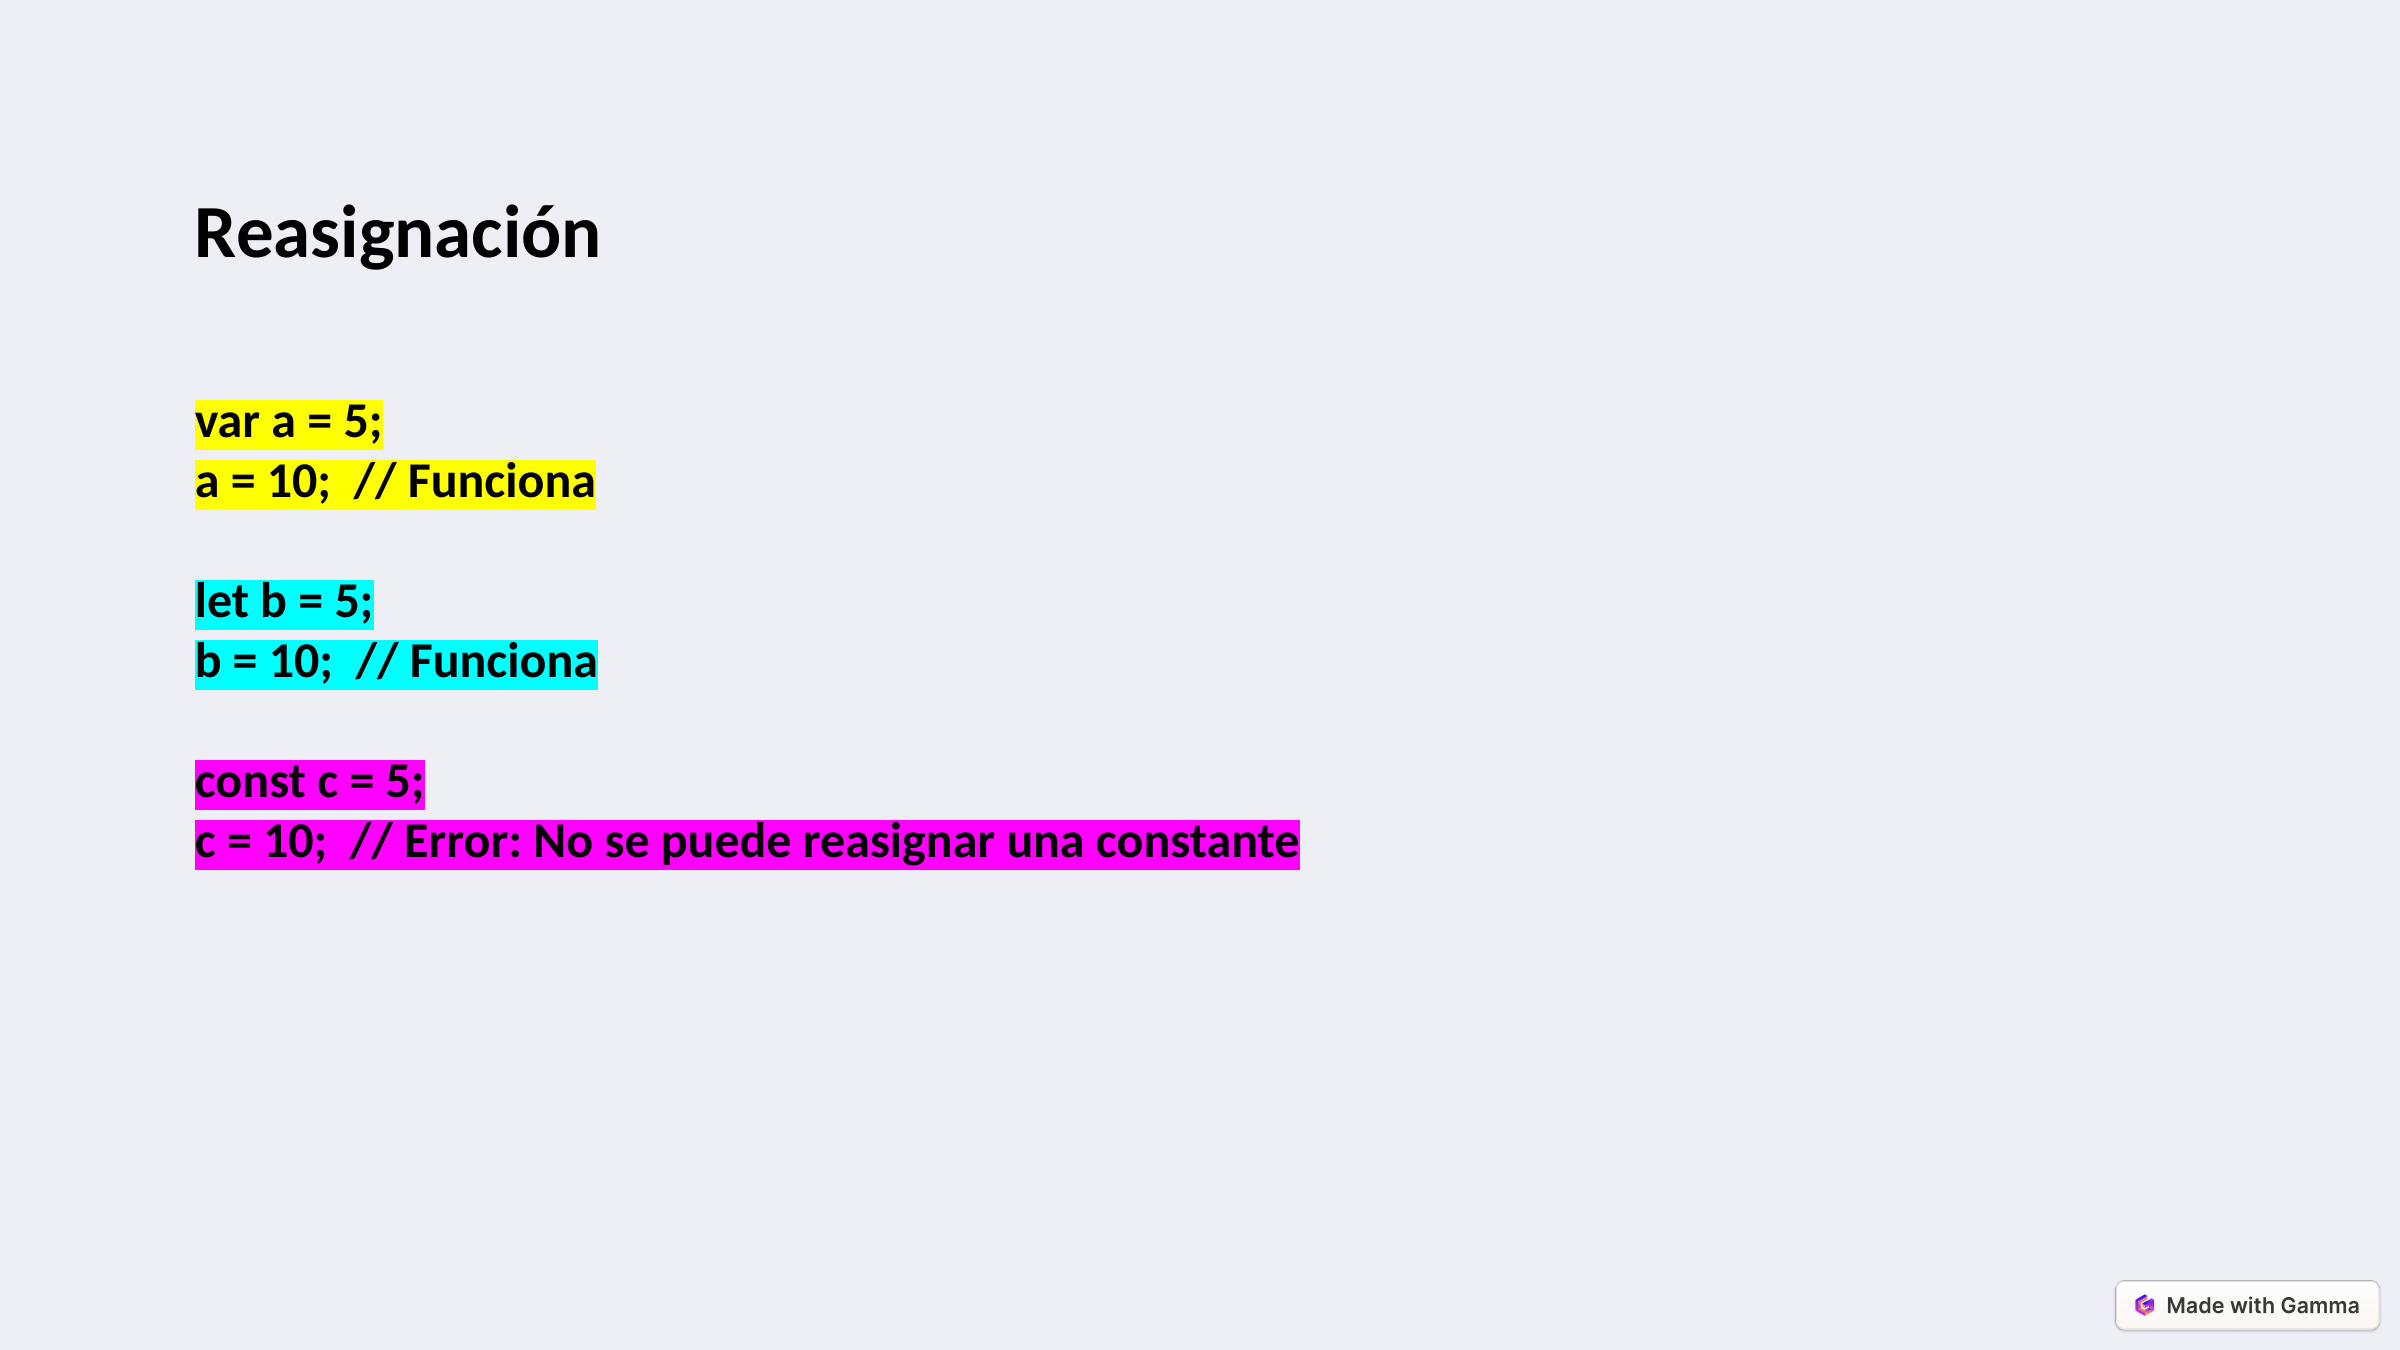

Reasignación
var a = 5;
a = 10;  // Funciona

let b = 5;
b = 10;  // Funciona

const c = 5;
c = 10;  // Error: No se puede reasignar una constante